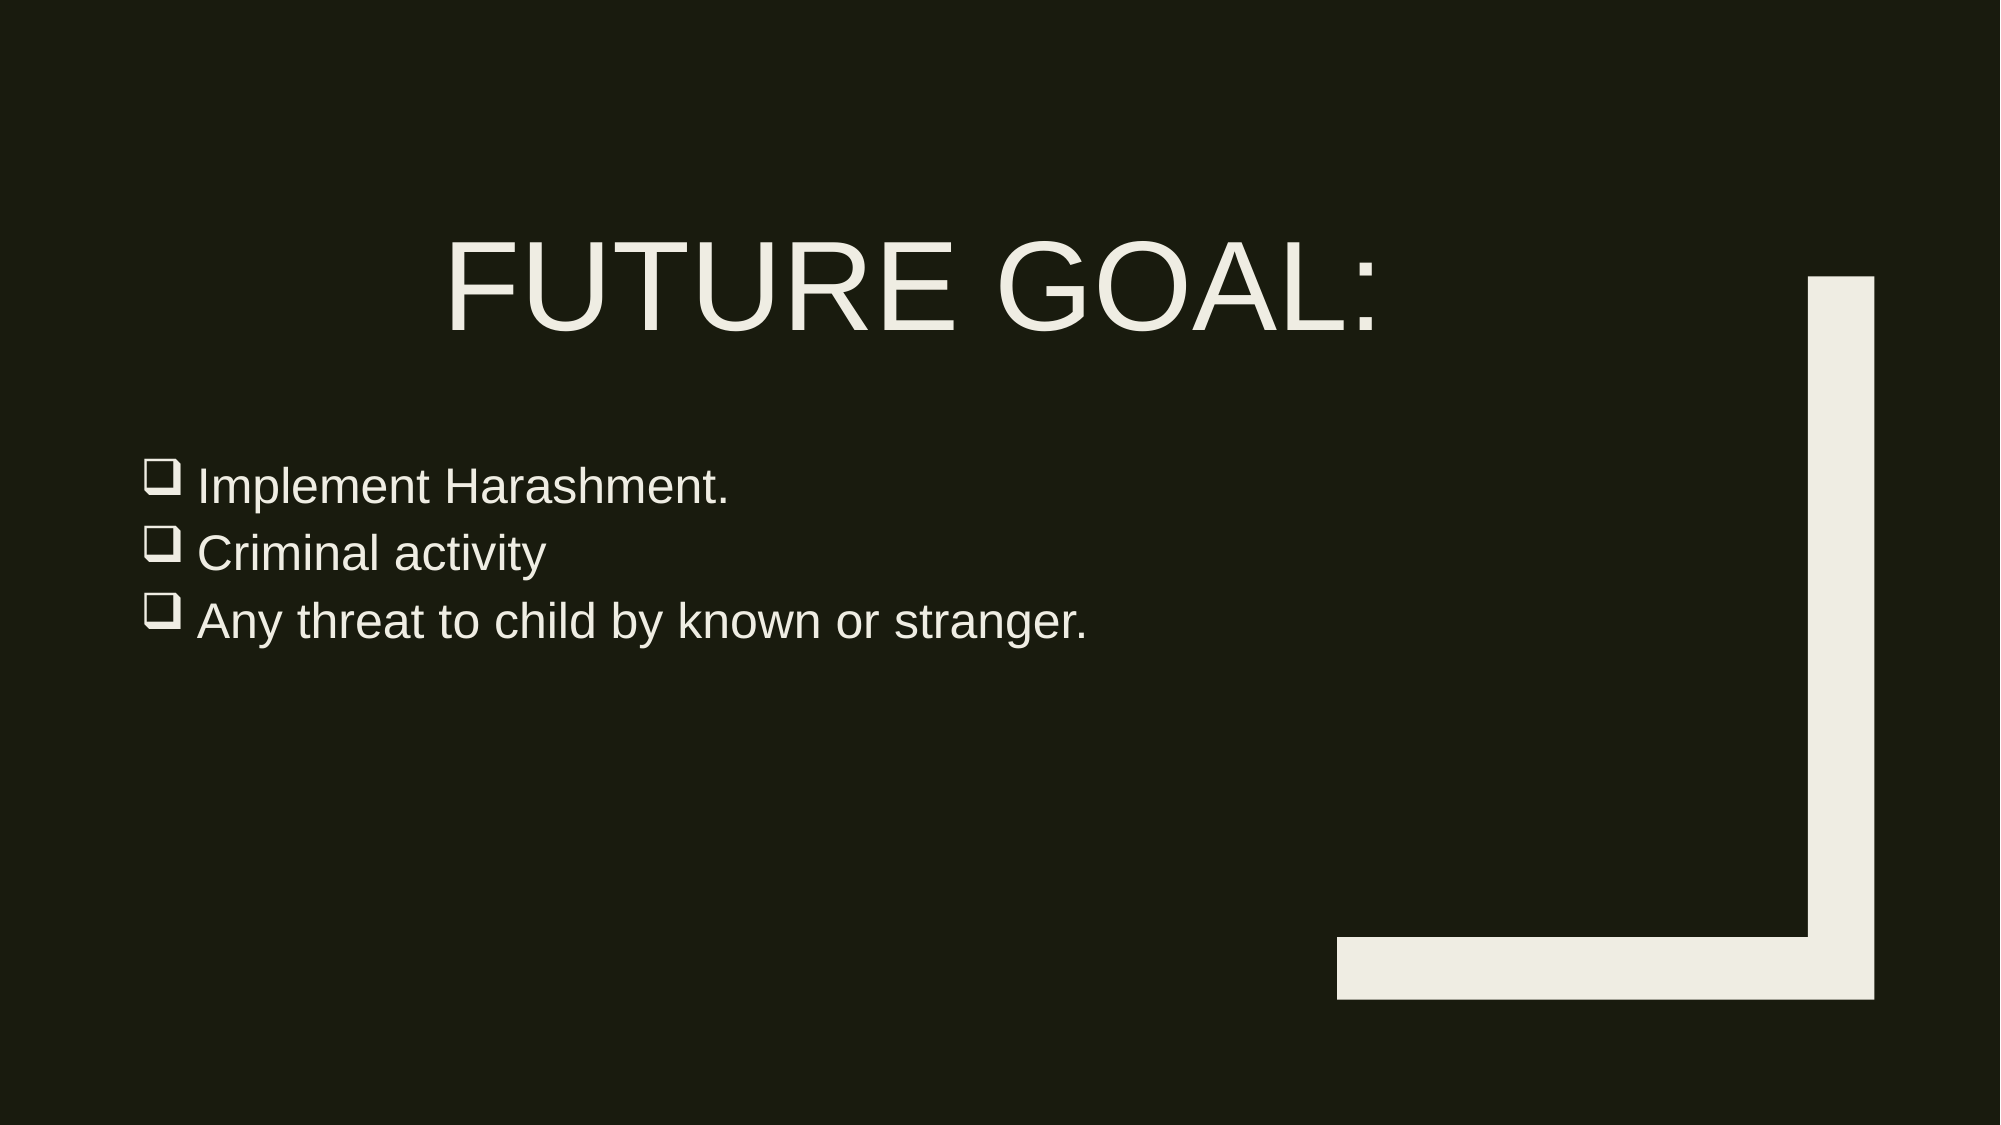

# Future goal:
Implement Harashment.
Criminal activity
Any threat to child by known or stranger.